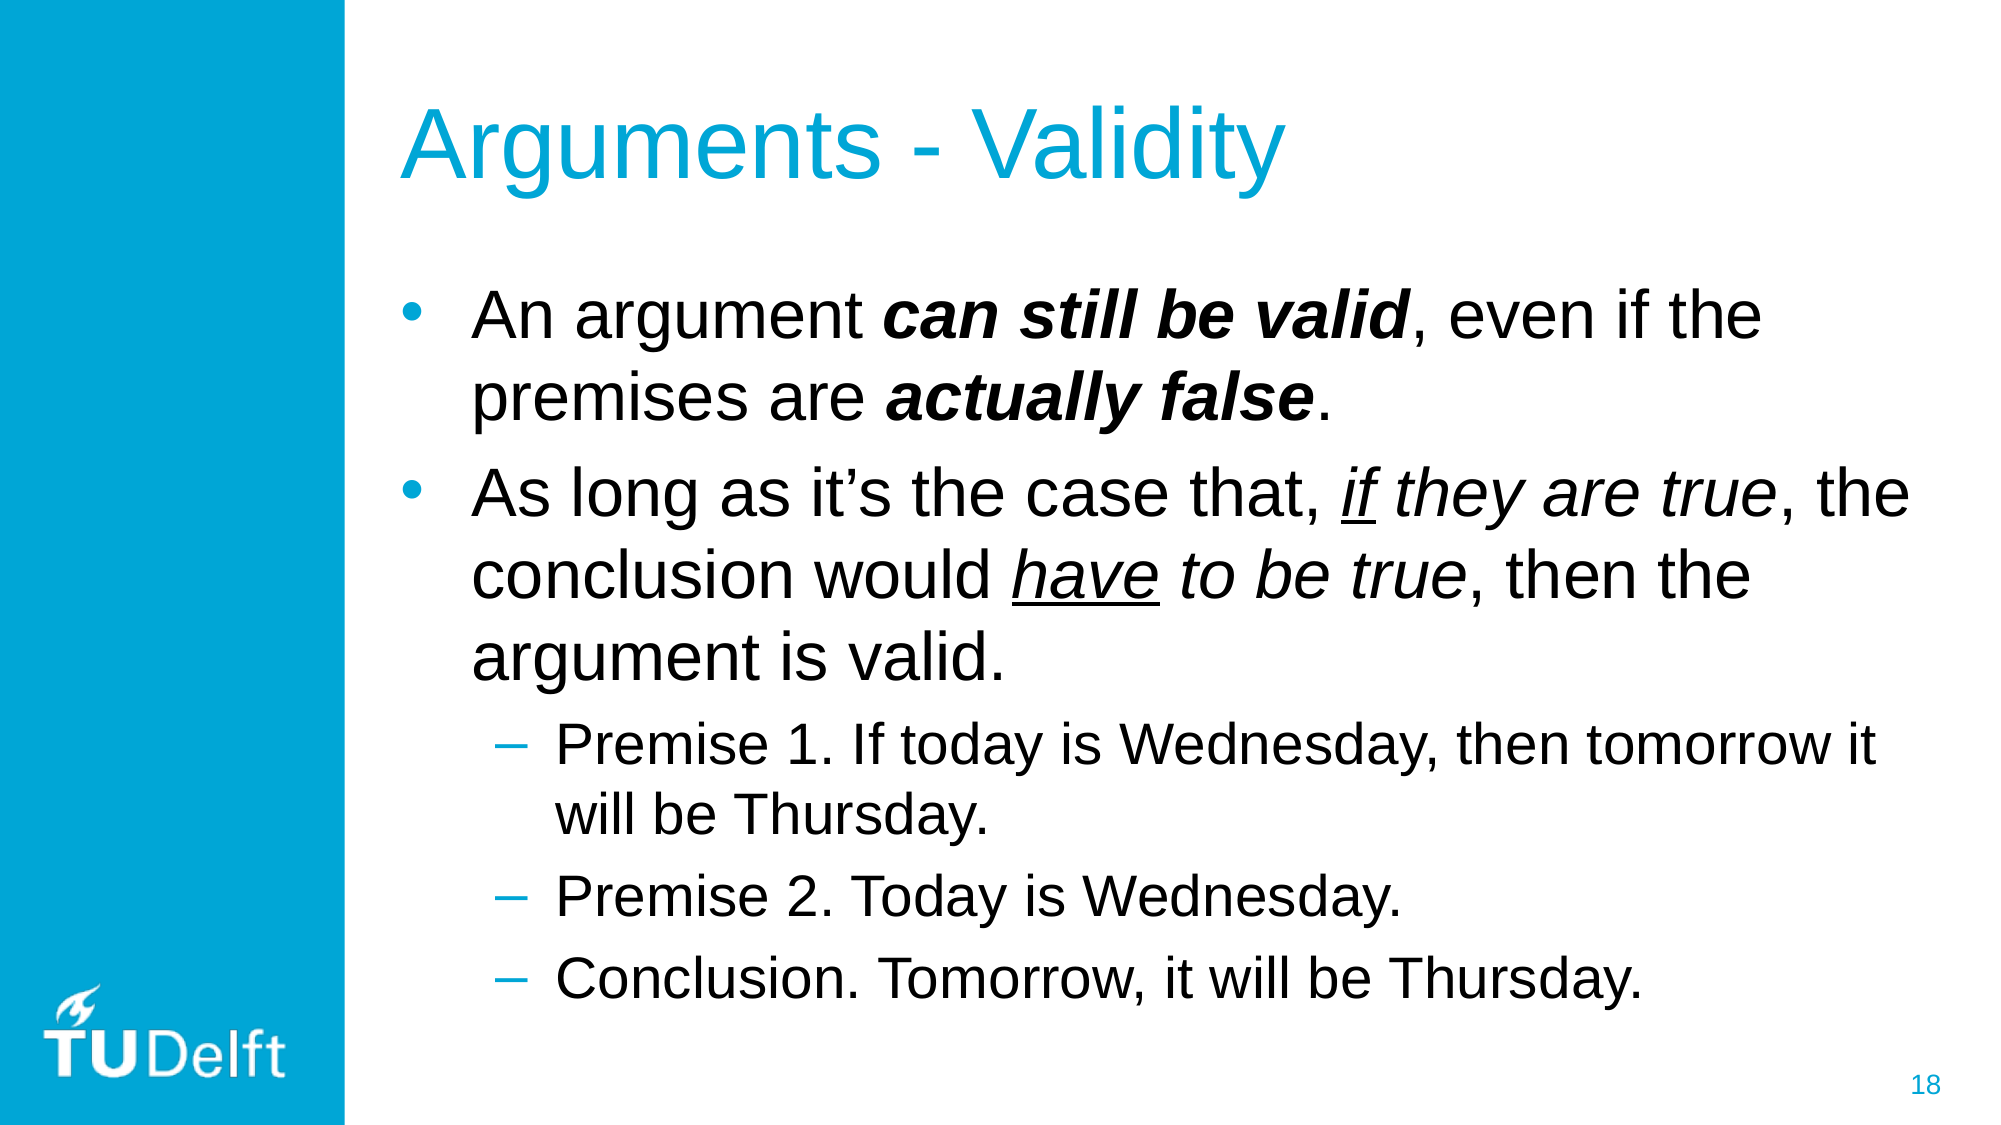

# Arguments - Validity
An argument can still be valid, even if the premises are actually false.
As long as it’s the case that, if they are true, the conclusion would have to be true, then the argument is valid.
Premise 1. If today is Wednesday, then tomorrow it will be Thursday.
Premise 2. Today is Wednesday.
Conclusion. Tomorrow, it will be Thursday.